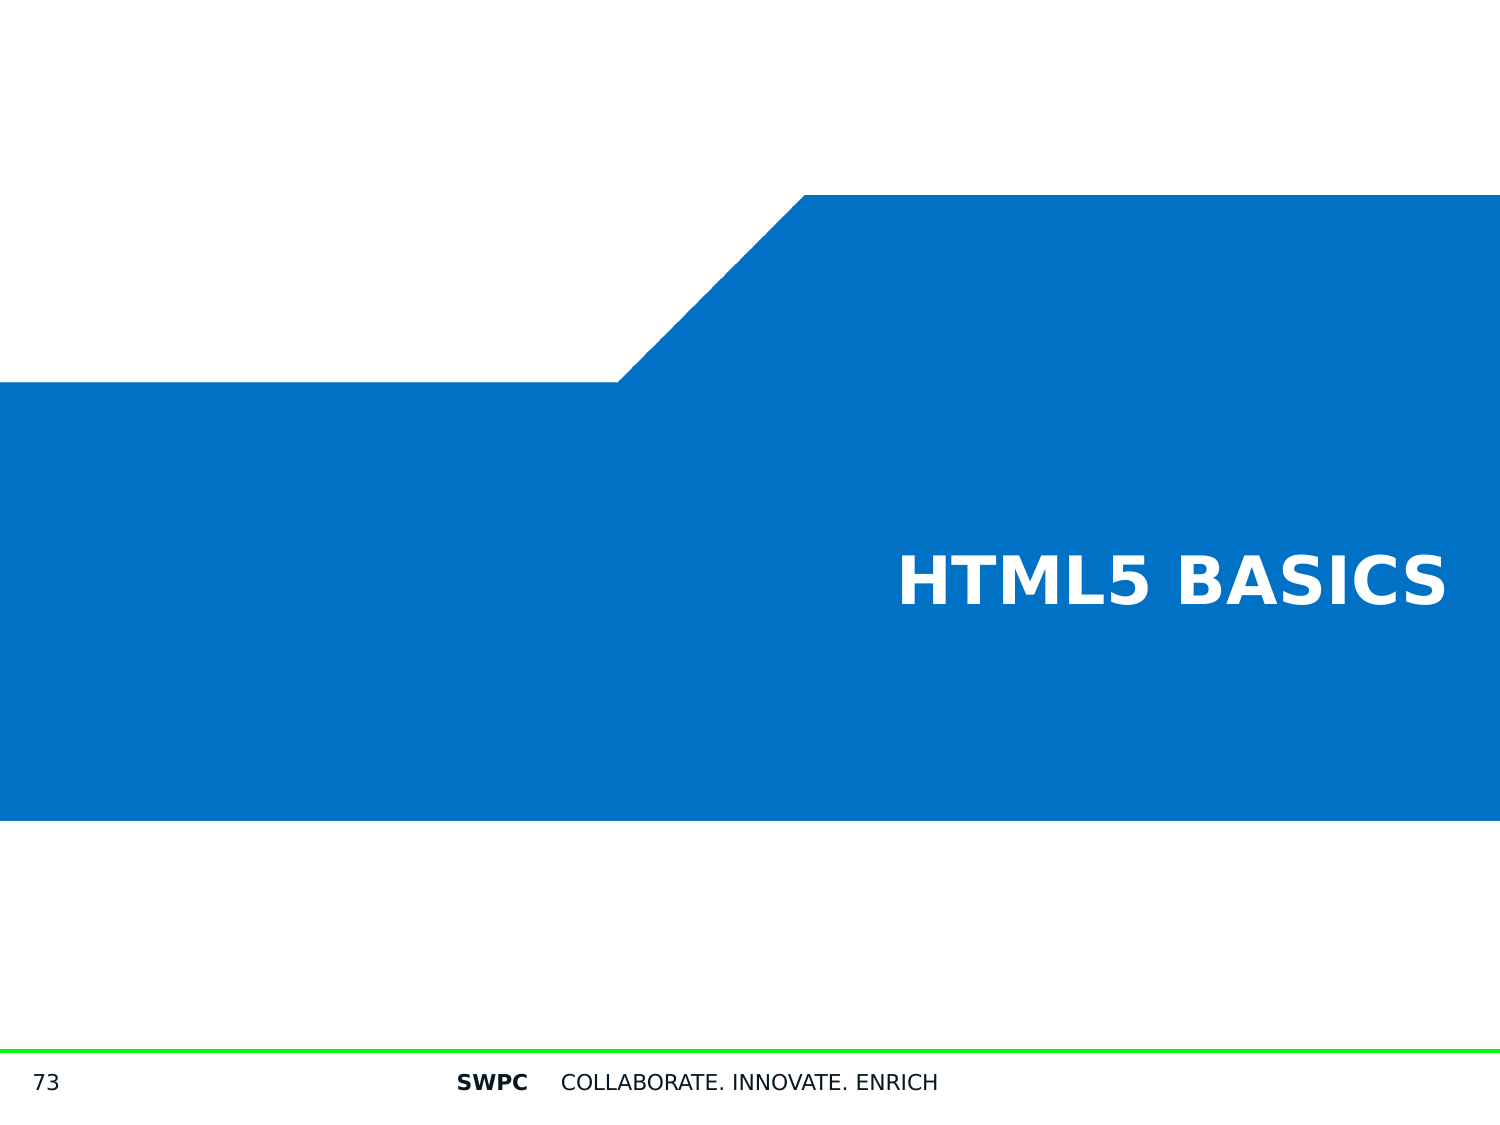

# HTML5 Basics
SWPC
COLLABORATE. INNOVATE. ENRICH
73